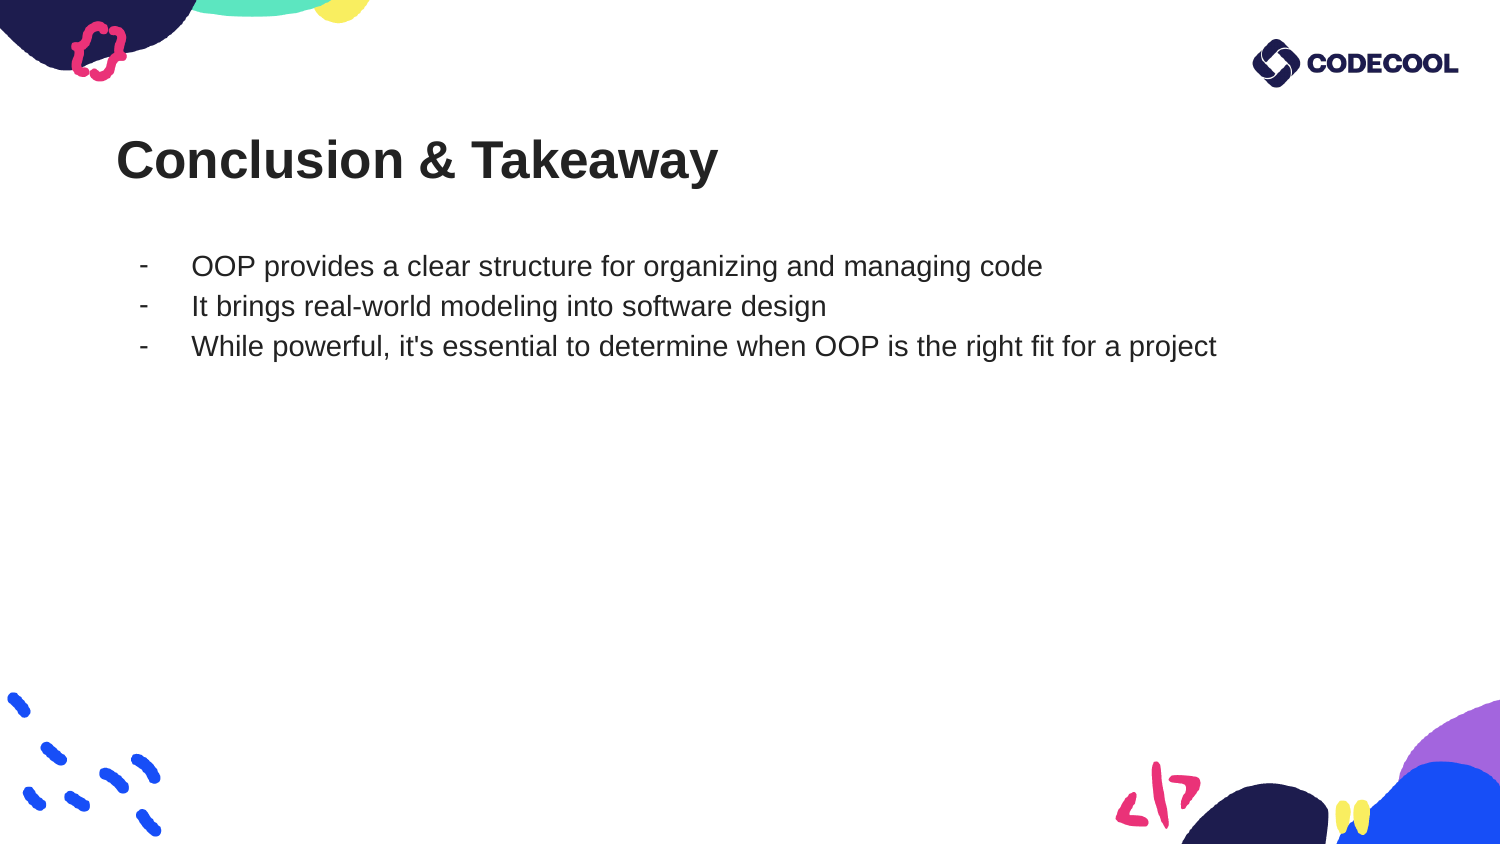

# Conclusion & Takeaway
OOP provides a clear structure for organizing and managing code
It brings real-world modeling into software design
While powerful, it's essential to determine when OOP is the right fit for a project